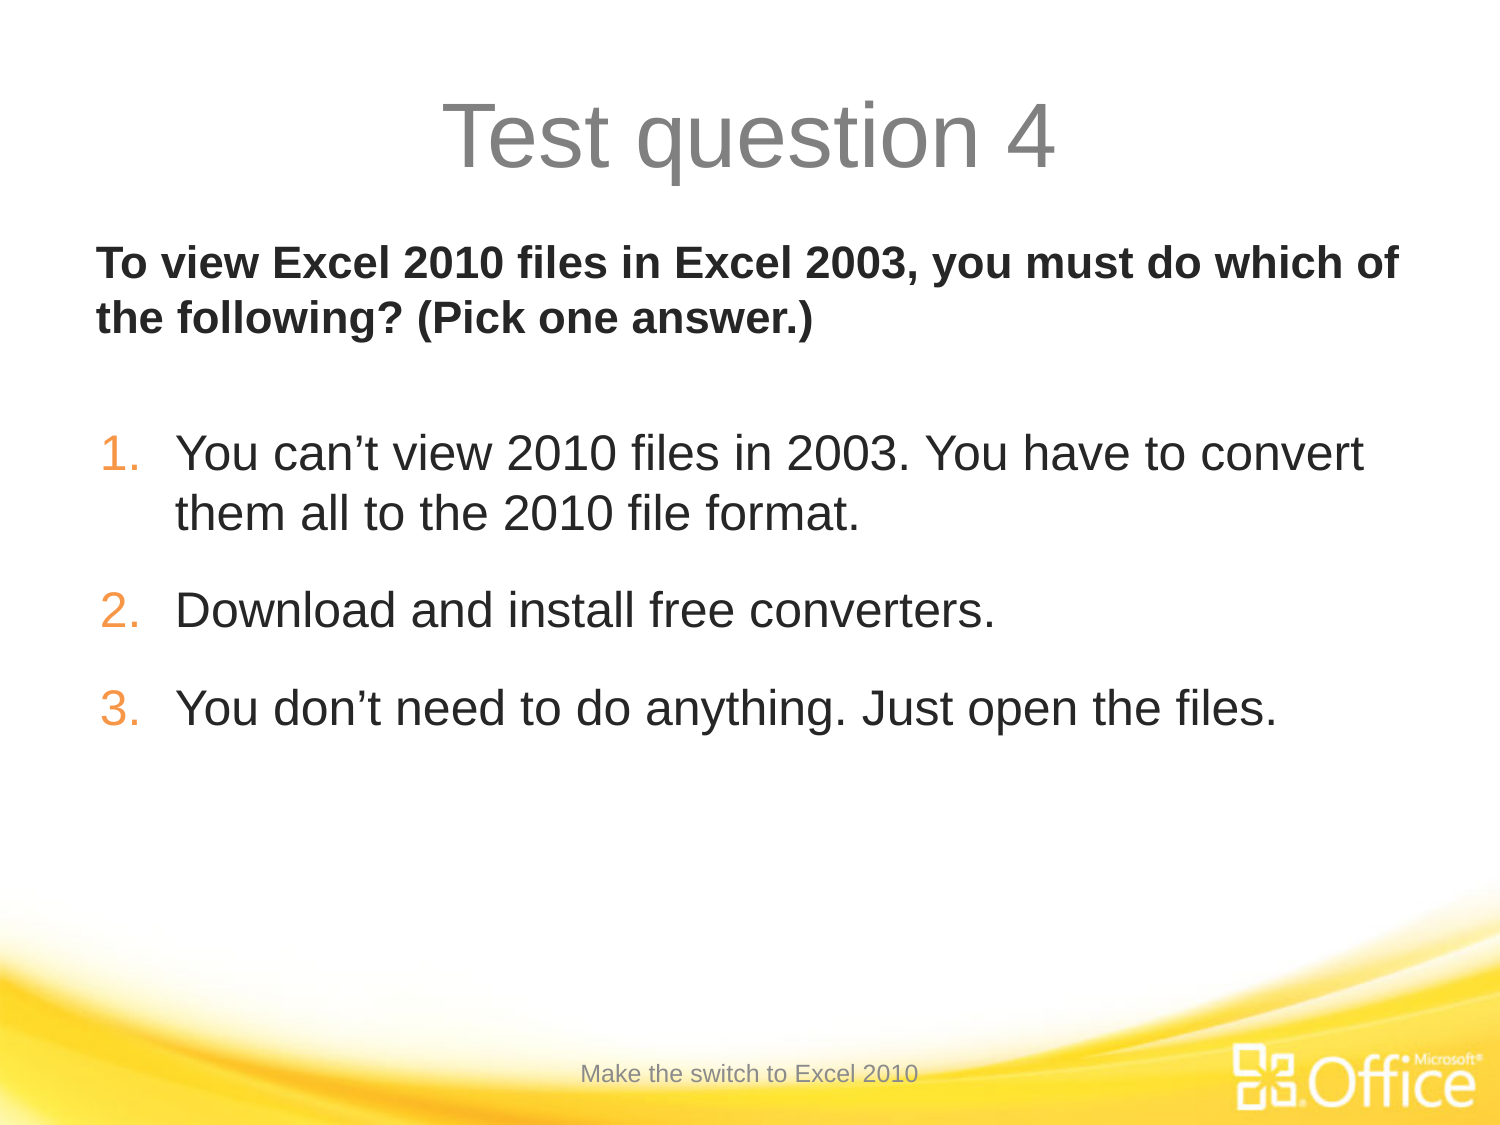

# Test question 4
To view Excel 2010 files in Excel 2003, you must do which of the following? (Pick one answer.)
You can’t view 2010 files in 2003. You have to convert them all to the 2010 file format.
Download and install free converters.
You don’t need to do anything. Just open the files.
Make the switch to Excel 2010